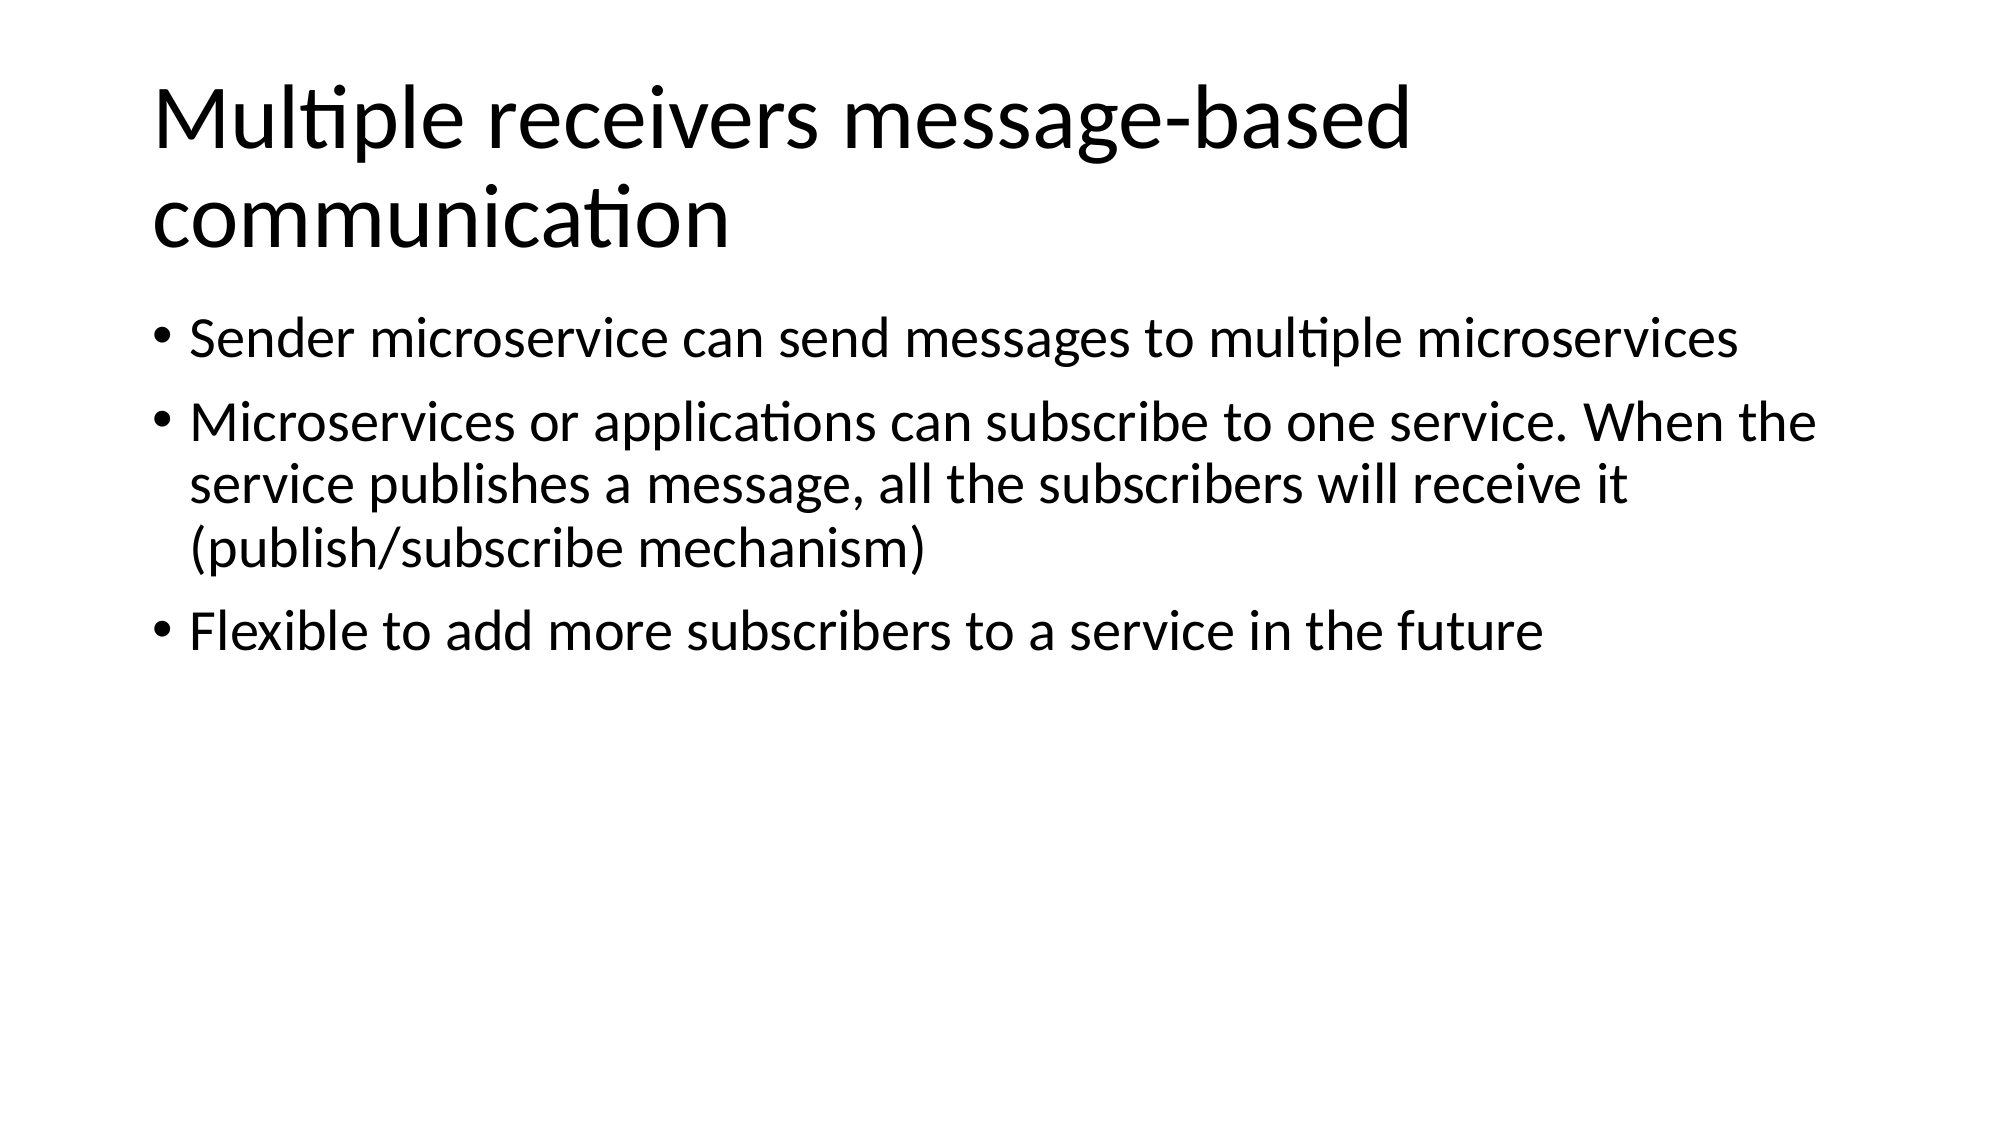

# Multiple receivers message-based communication
Sender microservice can send messages to multiple microservices
Microservices or applications can subscribe to one service. When the service publishes a message, all the subscribers will receive it (publish/subscribe mechanism)
Flexible to add more subscribers to a service in the future